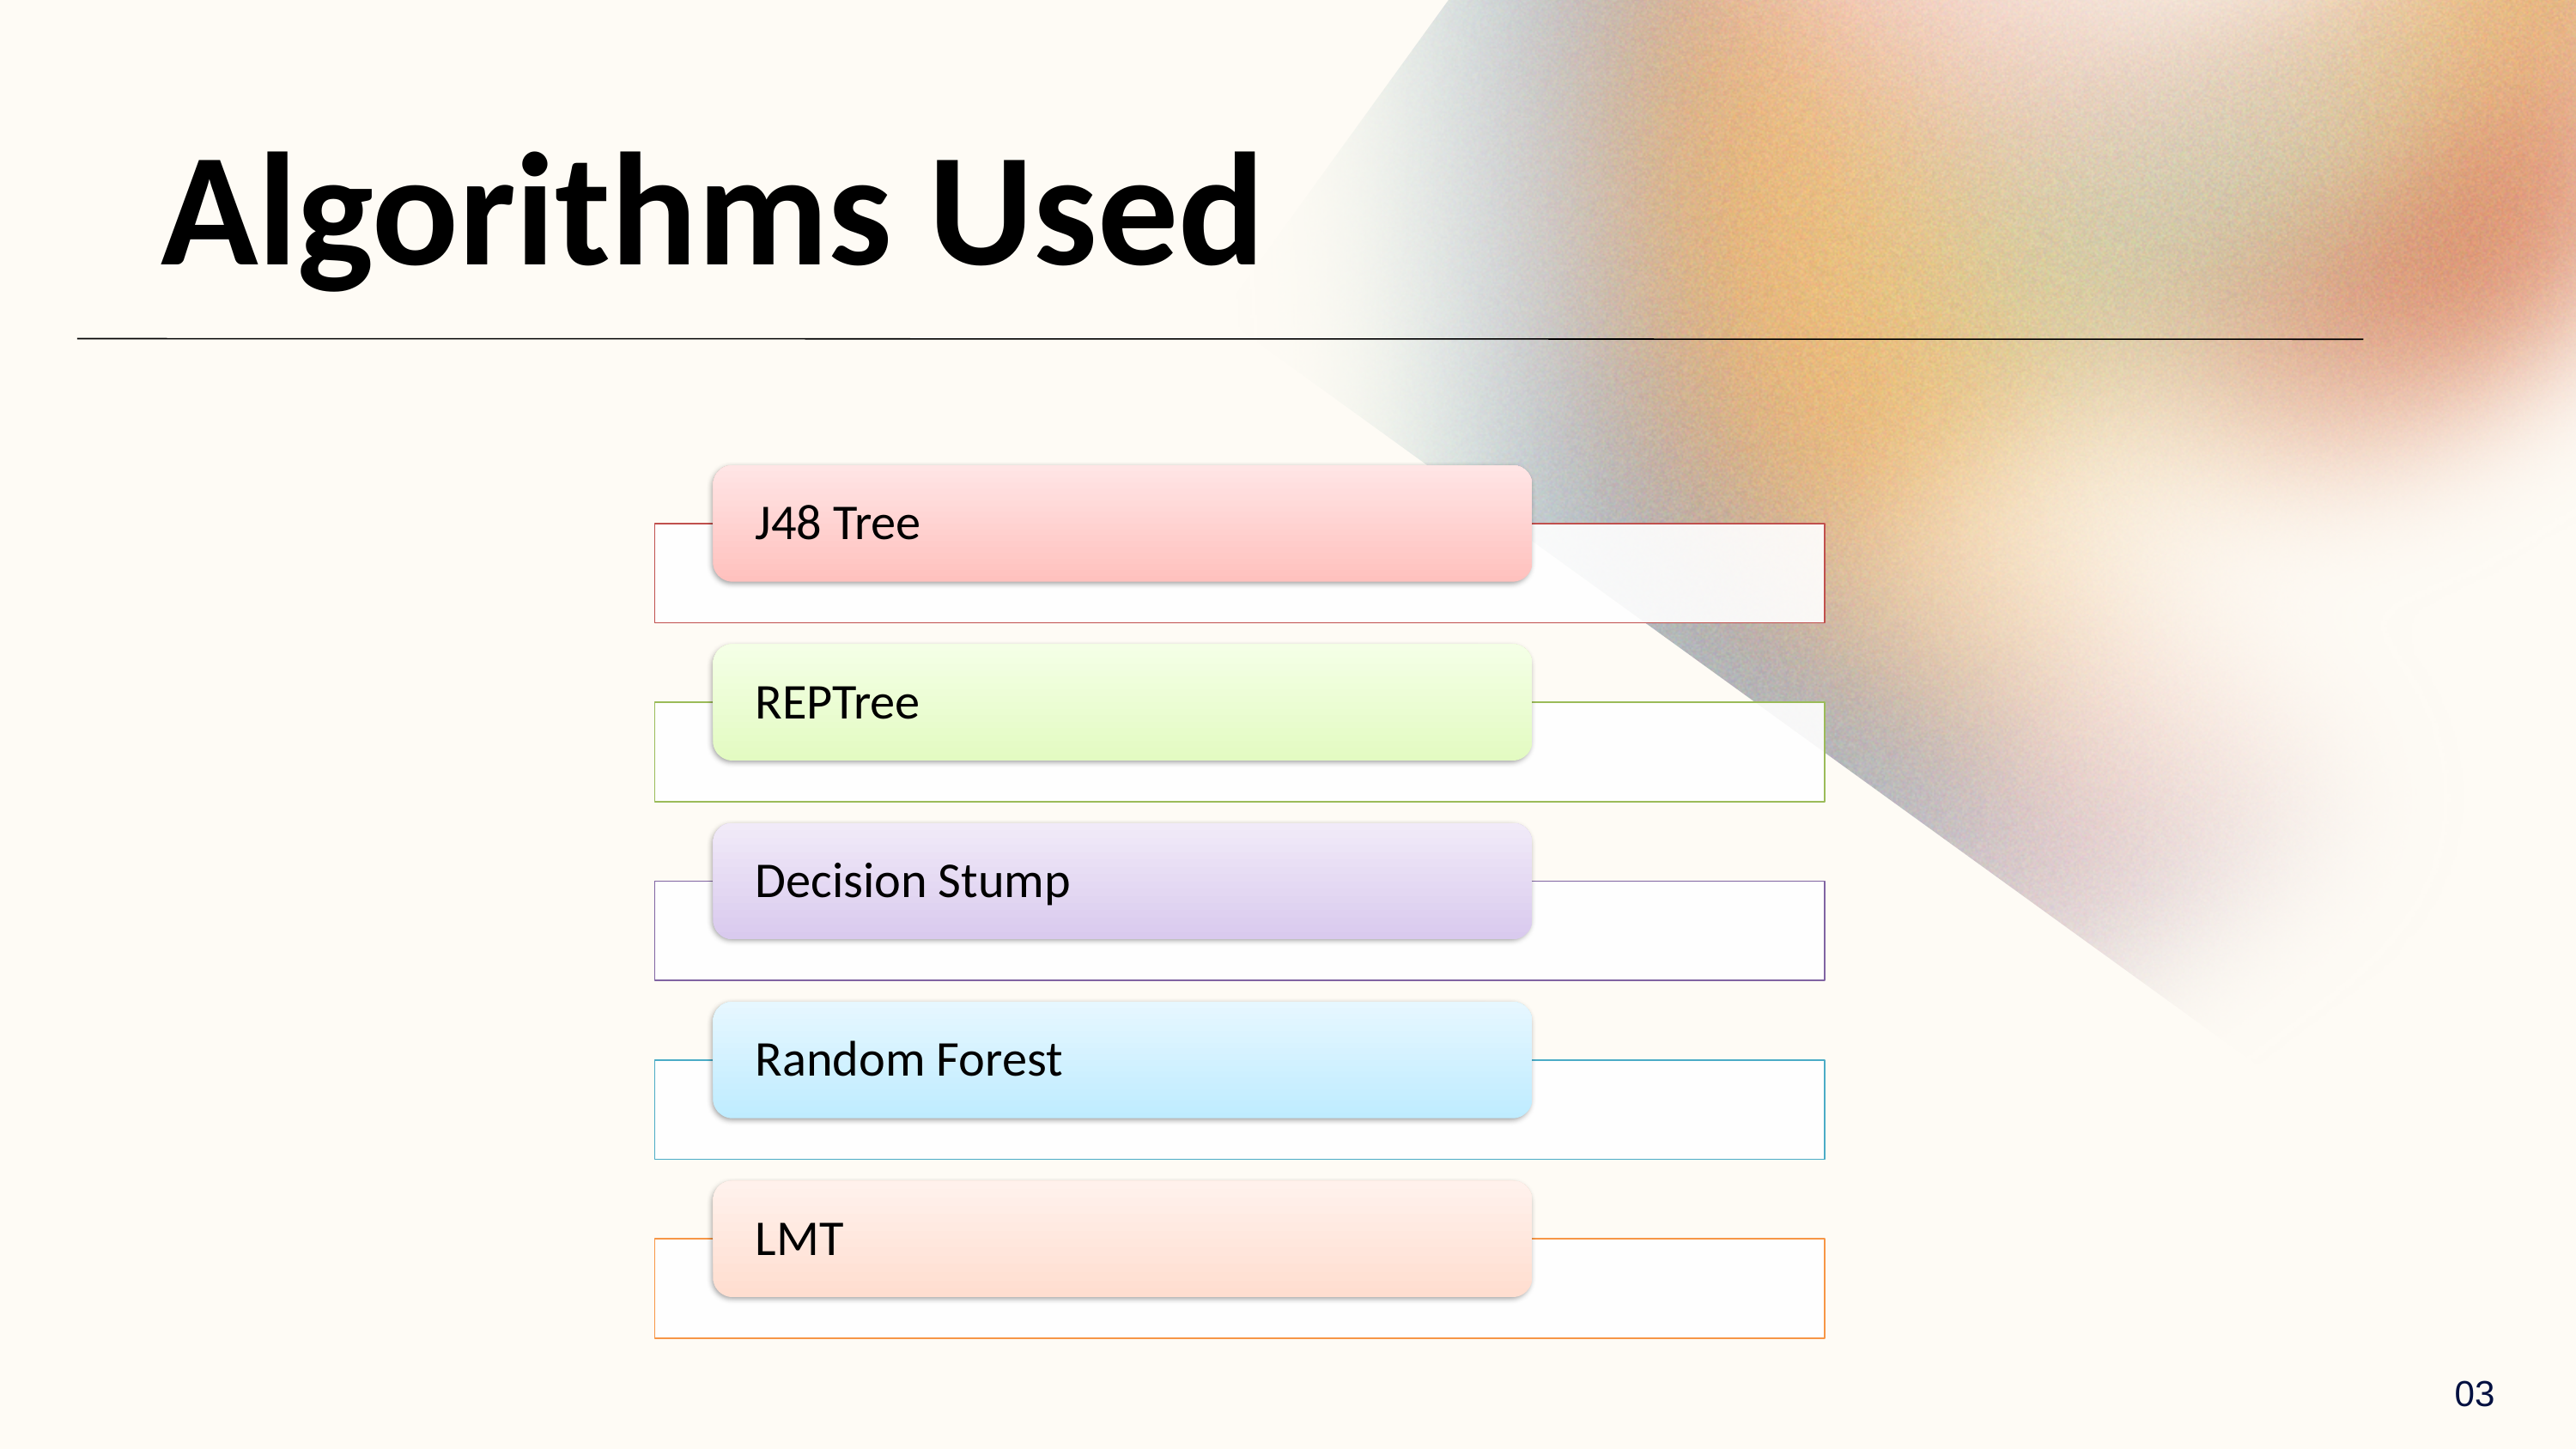

Algorithms Used

J48 Tree
REPTree
Decision Stump
Random Forest
LMT
03